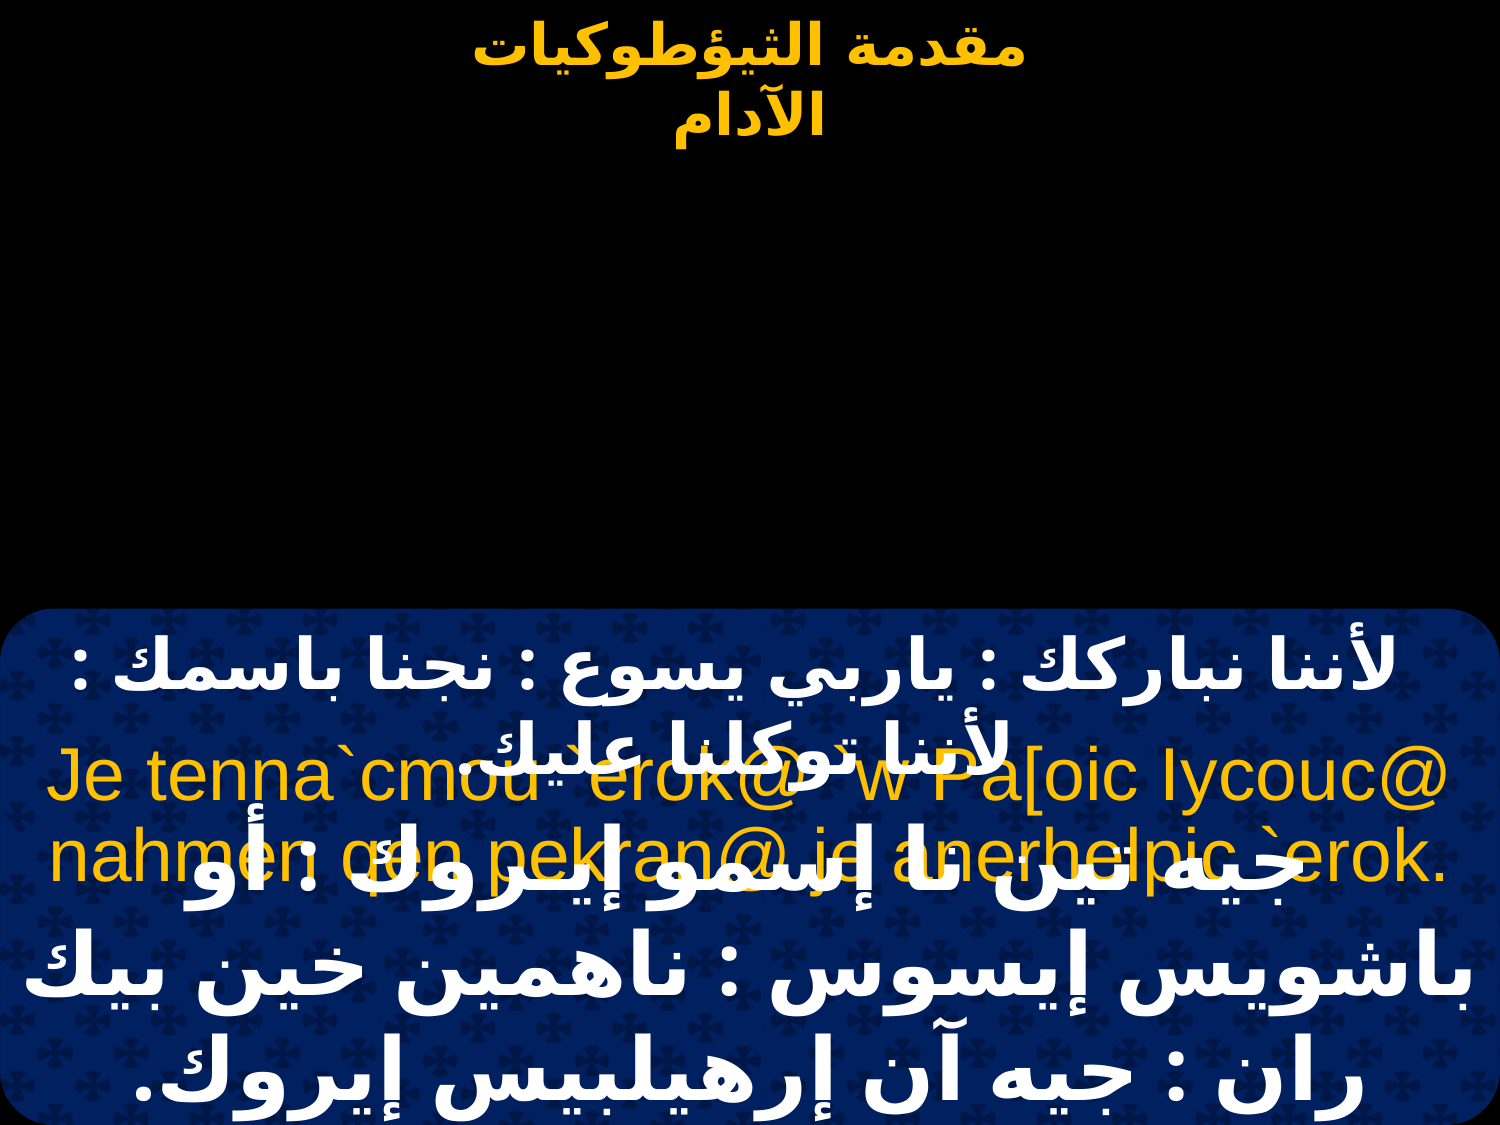

لأننا نباركك : ياربي يسوع : نجنا باسمك : لأننا توكلنا عليك.
Je tenna`cmou `erok@ `w Pa[oic Iycouc@ nahmen qen pekran@ je anerhelpic `erok.
جيه تين نا إسمو إيـروك : أو باشويس إيسوس : ناهمين خين بيك ران : جيه آن إرهيلبيس إيروك.